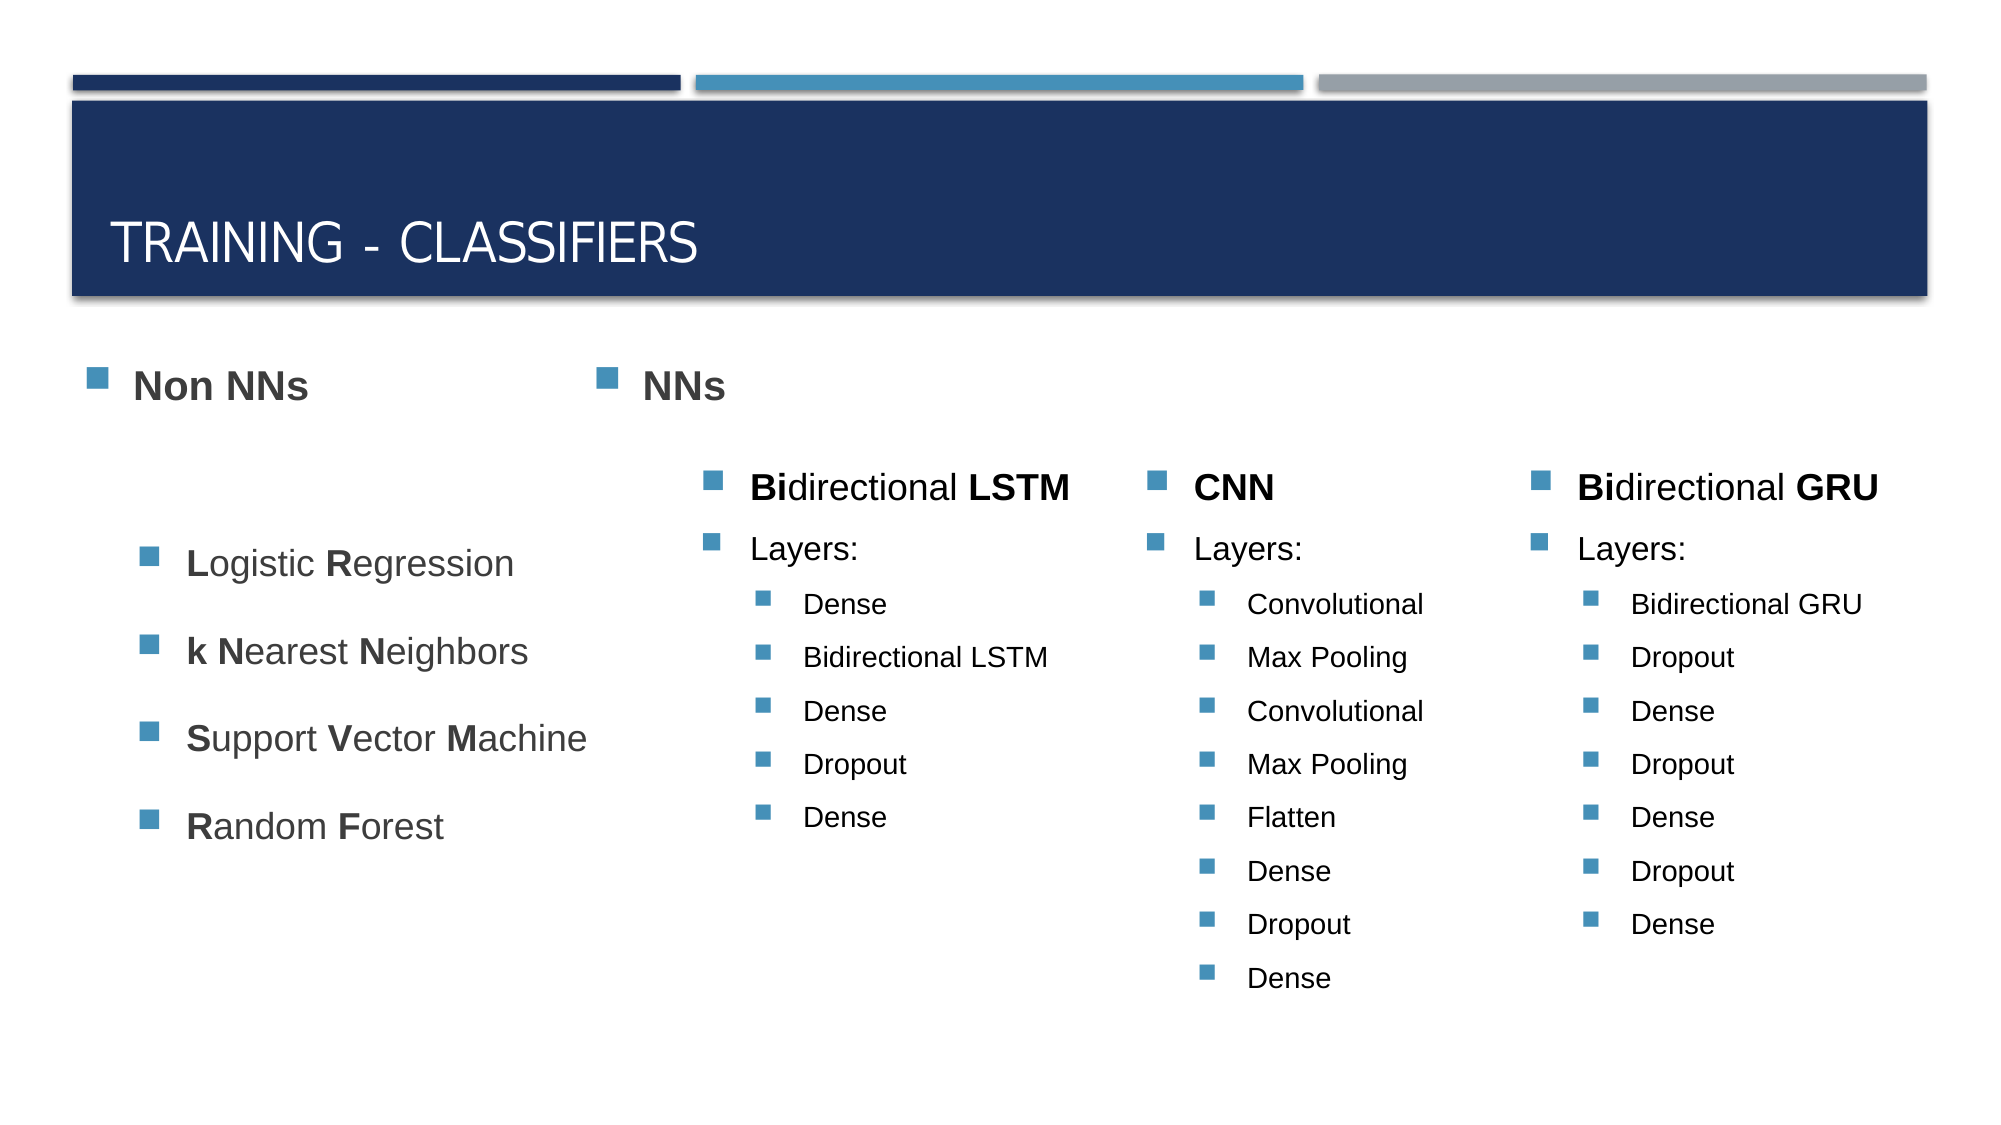

# Training - classifiers
Non NNs

Logistic Regression
k Nearest Neighbors
Support Vector Machine
Random Forest
NNs
Bidirectional LSTM
Layers:
Dense
Bidirectional LSTM
Dense
Dropout
Dense
CNN
Layers:
Convolutional
Max Pooling
Convolutional
Max Pooling
Flatten
Dense
Dropout
Dense
Bidirectional GRU
Layers:
Bidirectional GRU
Dropout
Dense
Dropout
Dense
Dropout
Dense